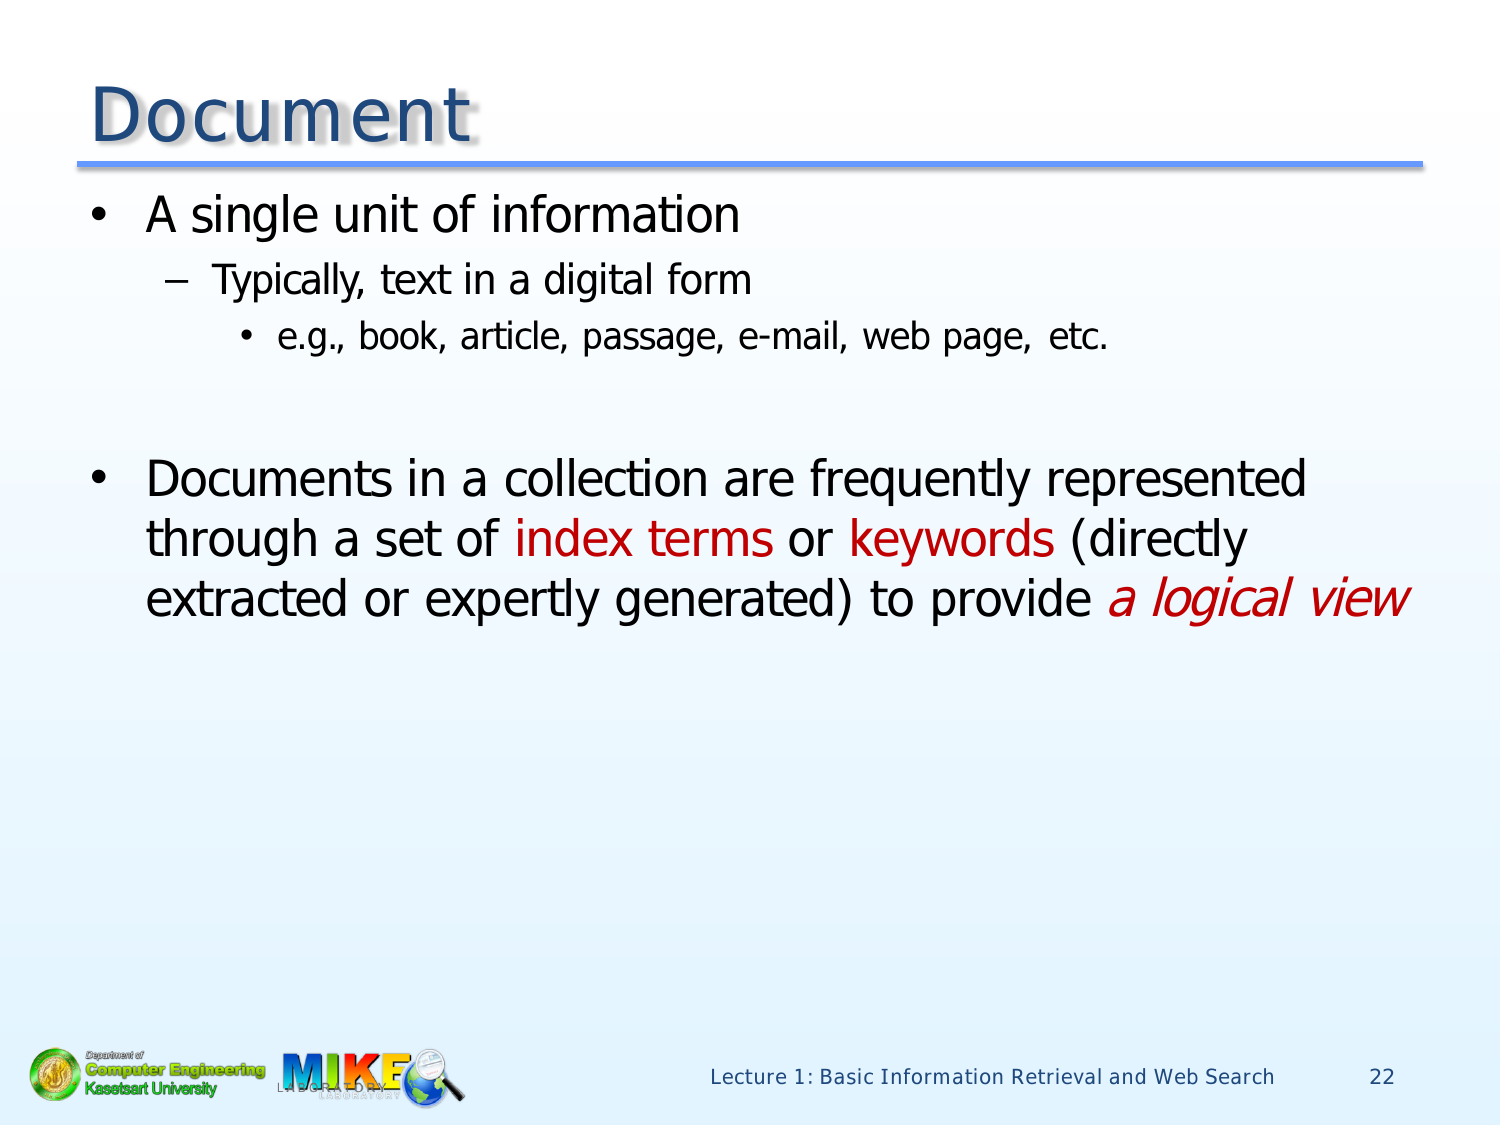

# Document
A single unit of information
Typically, text in a digital form
e.g., book, article, passage, e-mail, web page, etc.

Documents in a collection are frequently represented  through a set of index terms or keywords (directly  extracted or expertly generated) to provide a logical view
Lecture 1: Basic Information Retrieval and Web Search
22